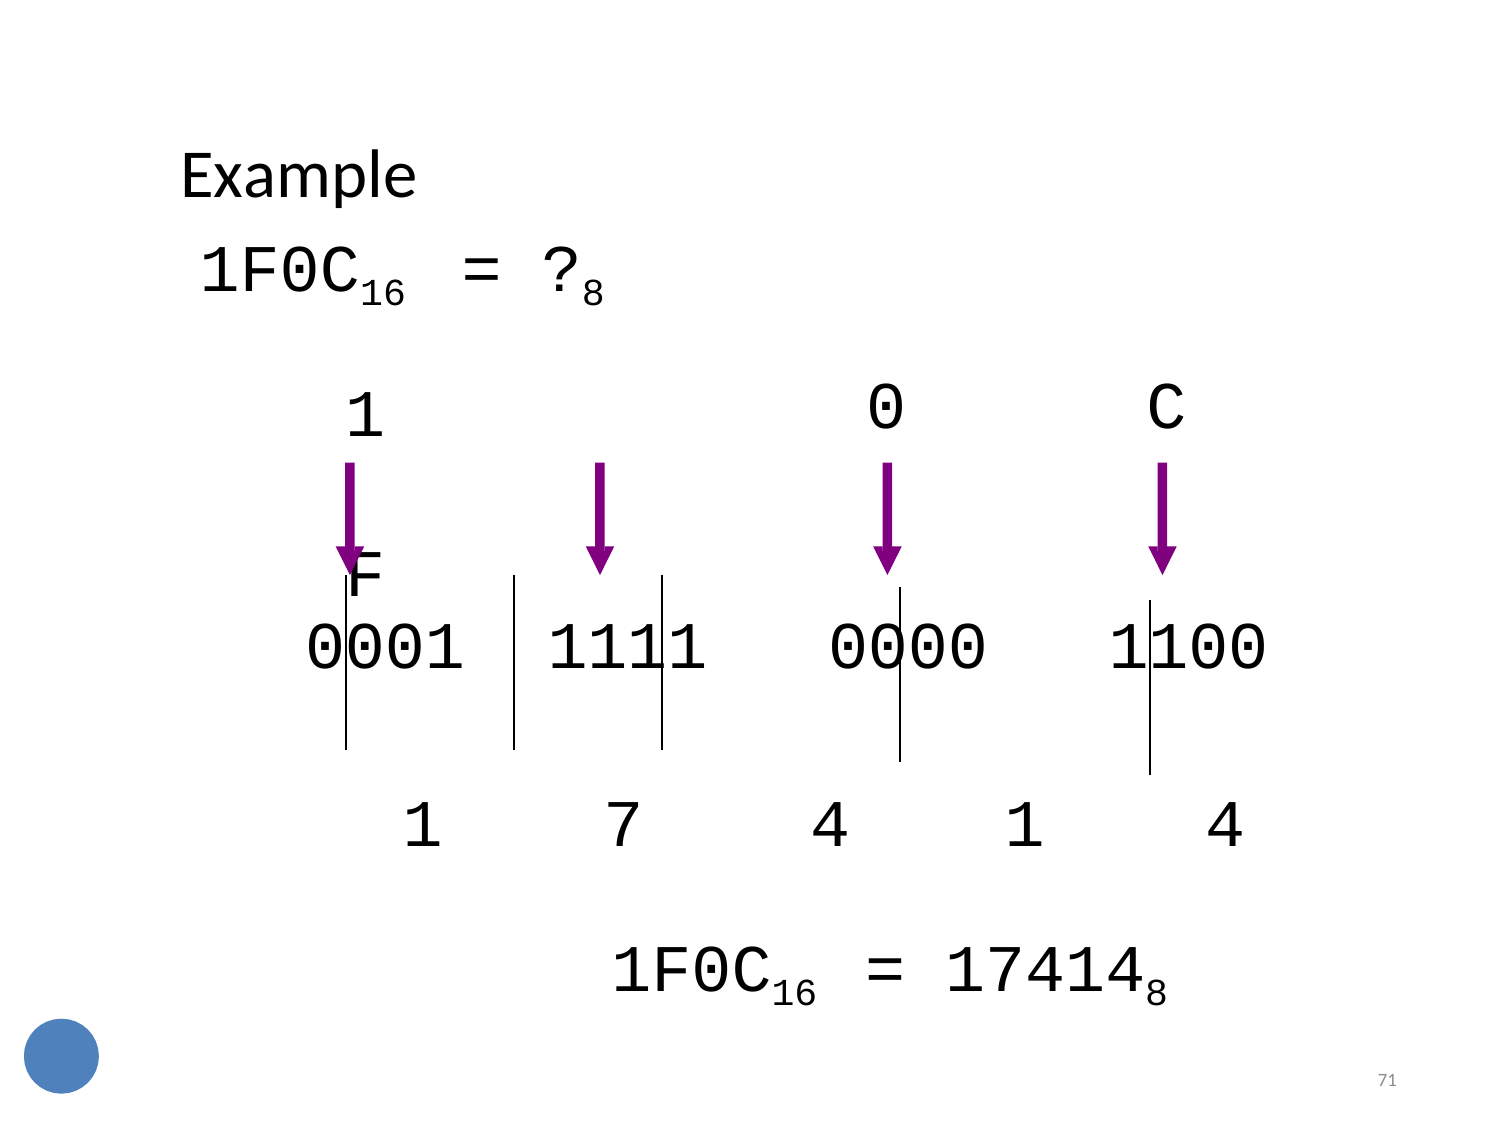

71
# Example
1F0C16	= ?8
1	F
0
C

0001	1111	0000	1100
1
7	4
1F0C16
1
4
= 174148